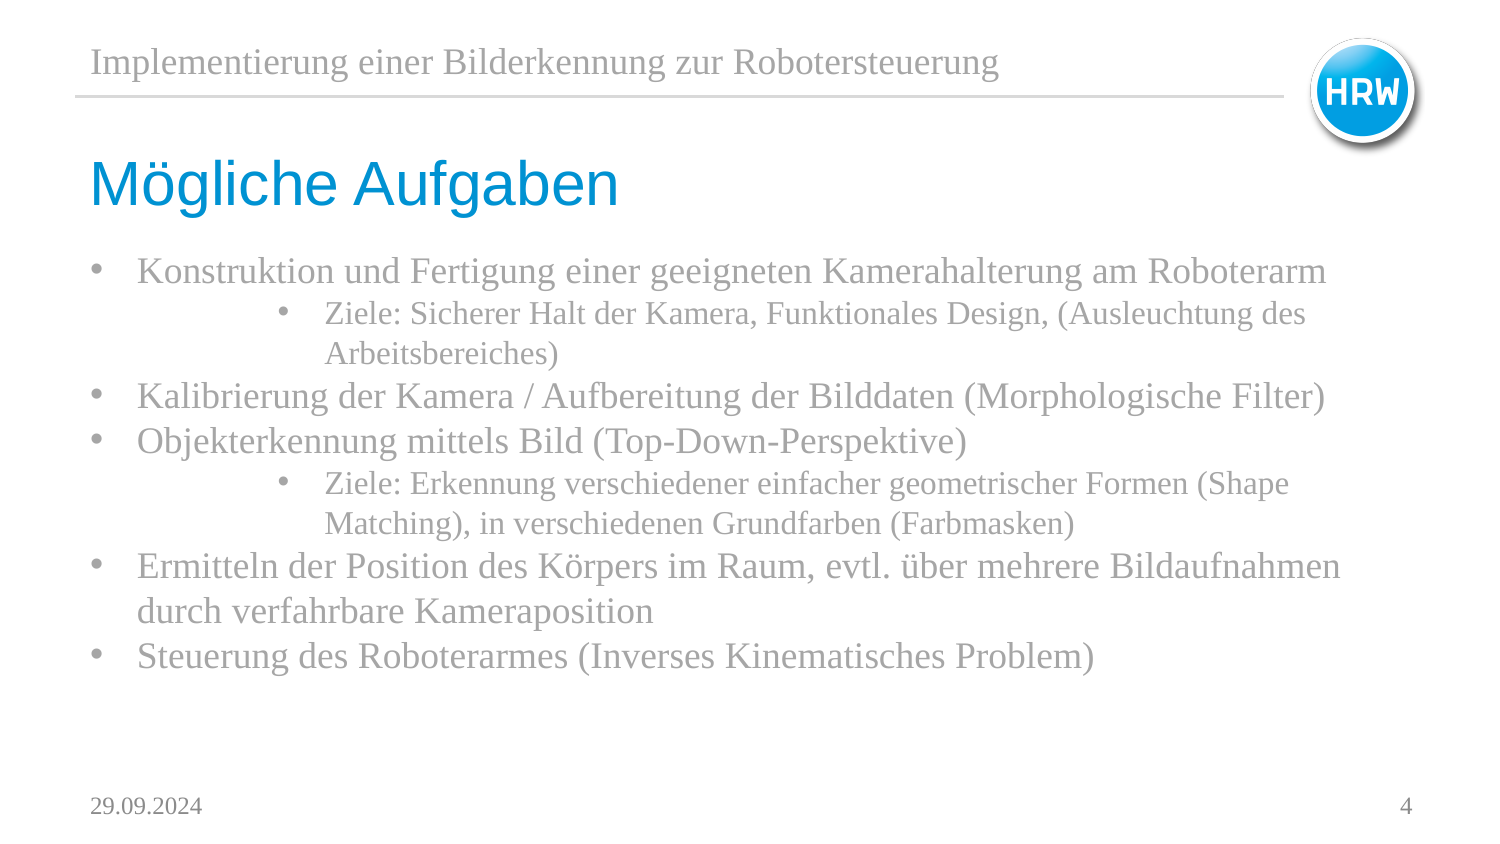

Implementierung einer Bilderkennung zur Robotersteuerung
# Mögliche Aufgaben
Konstruktion und Fertigung einer geeigneten Kamerahalterung am Roboterarm
Ziele: Sicherer Halt der Kamera, Funktionales Design, (Ausleuchtung des Arbeitsbereiches)
Kalibrierung der Kamera / Aufbereitung der Bilddaten (Morphologische Filter)
Objekterkennung mittels Bild (Top-Down-Perspektive)
Ziele: Erkennung verschiedener einfacher geometrischer Formen (Shape Matching), in verschiedenen Grundfarben (Farbmasken)
Ermitteln der Position des Körpers im Raum, evtl. über mehrere Bildaufnahmen durch verfahrbare Kameraposition
Steuerung des Roboterarmes (Inverses Kinematisches Problem)
29.09.2024
4